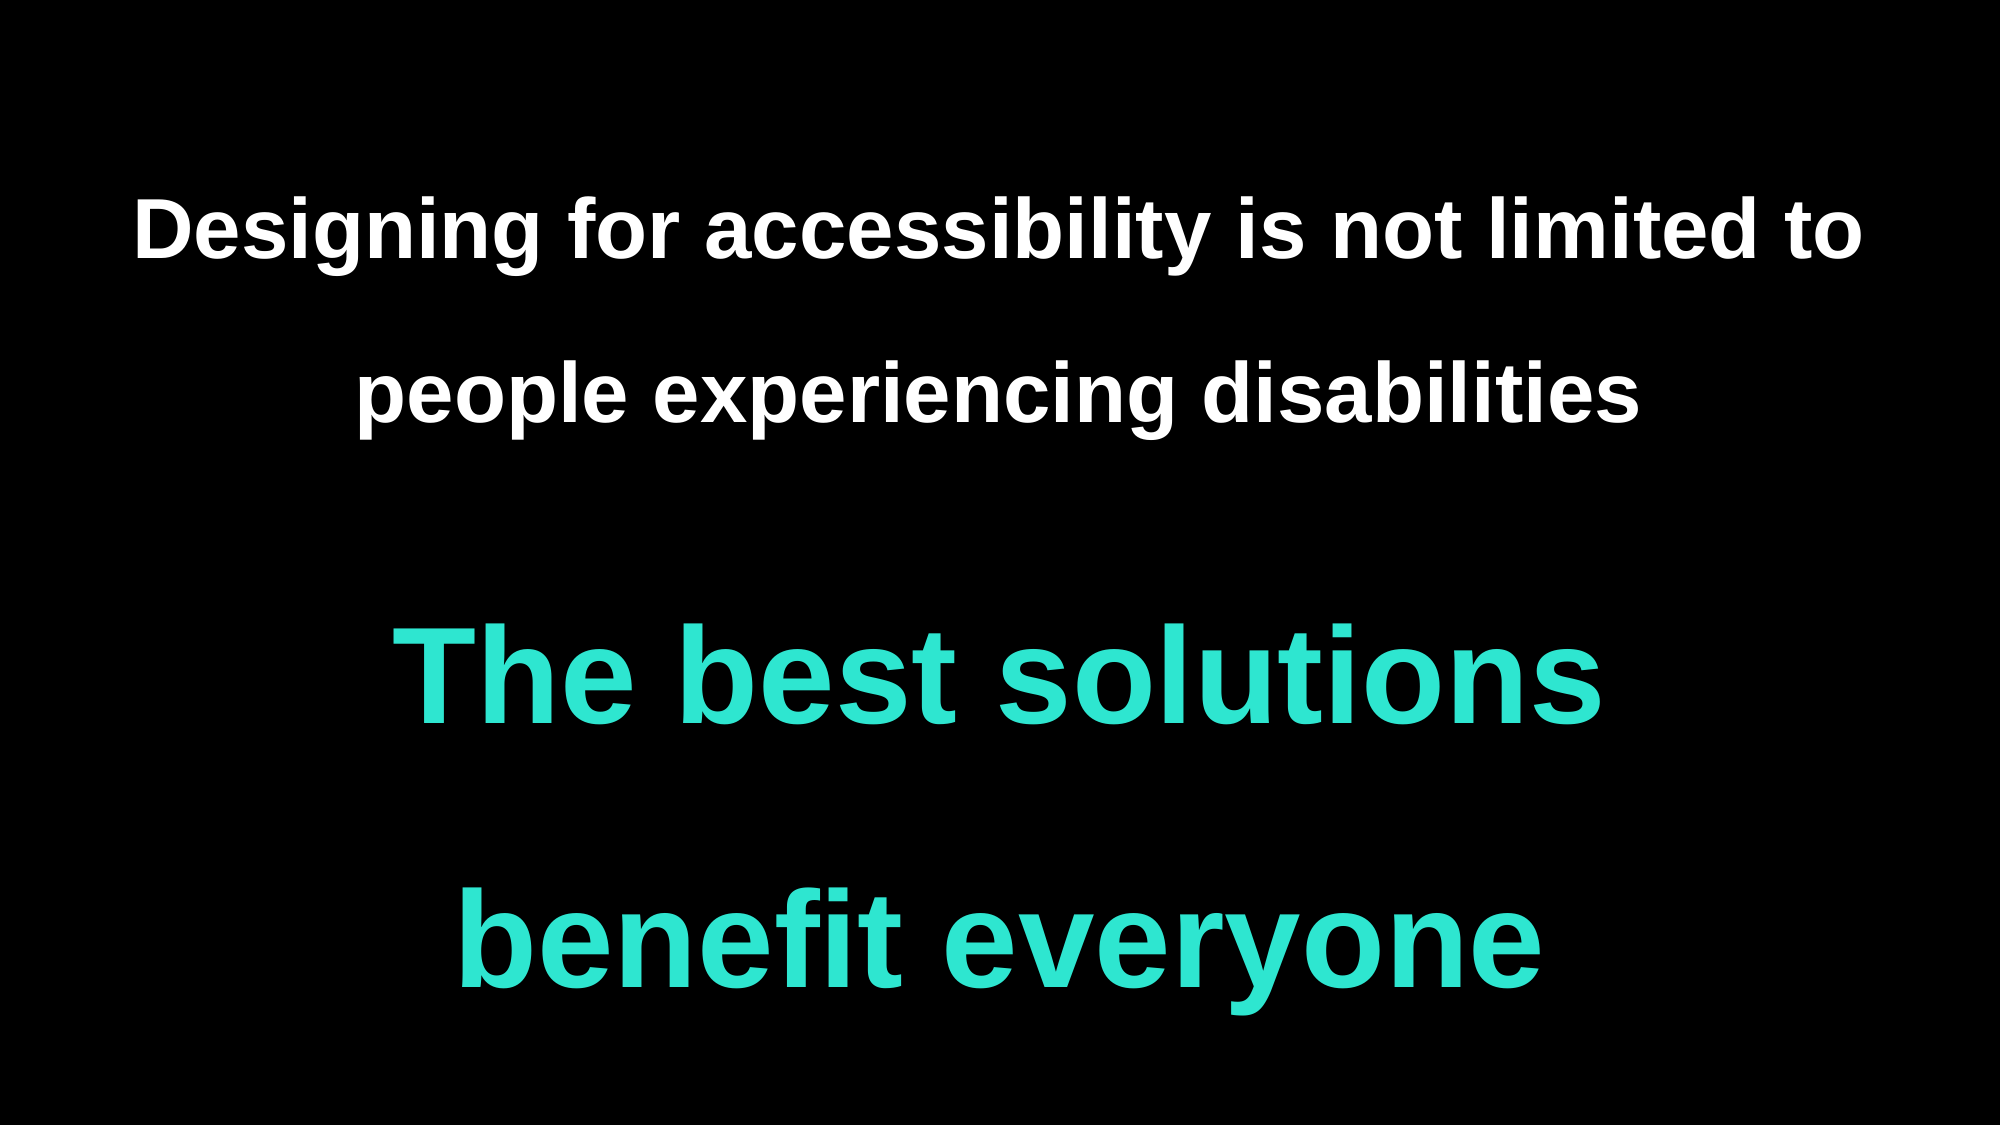

# The best solutions benefit everyone
Designing for accessibility is not limited to people experiencing disabilities
The best solutions benefit everyone